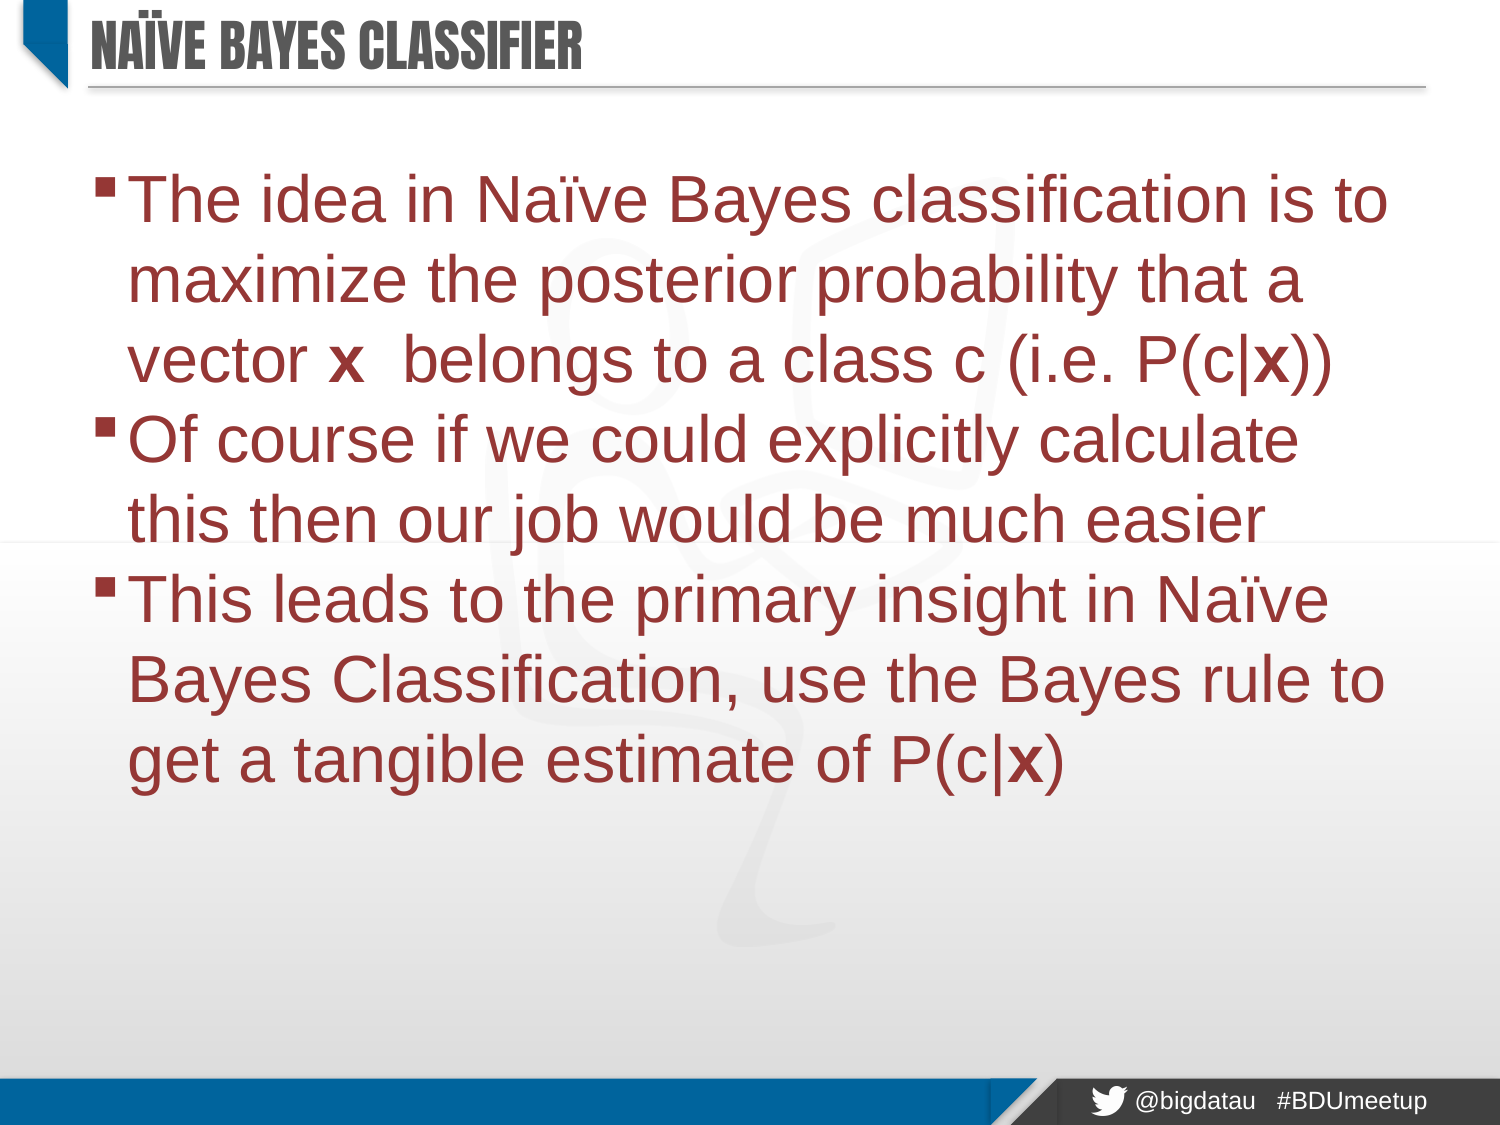

# Naïve Bayes Classifier
The idea in Naïve Bayes classification is to maximize the posterior probability that a vector x  belongs to a class c (i.e. P(c|x))
Of course if we could explicitly calculate this then our job would be much easier
This leads to the primary insight in Naïve Bayes Classification, use the Bayes rule to get a tangible estimate of P(c|x)